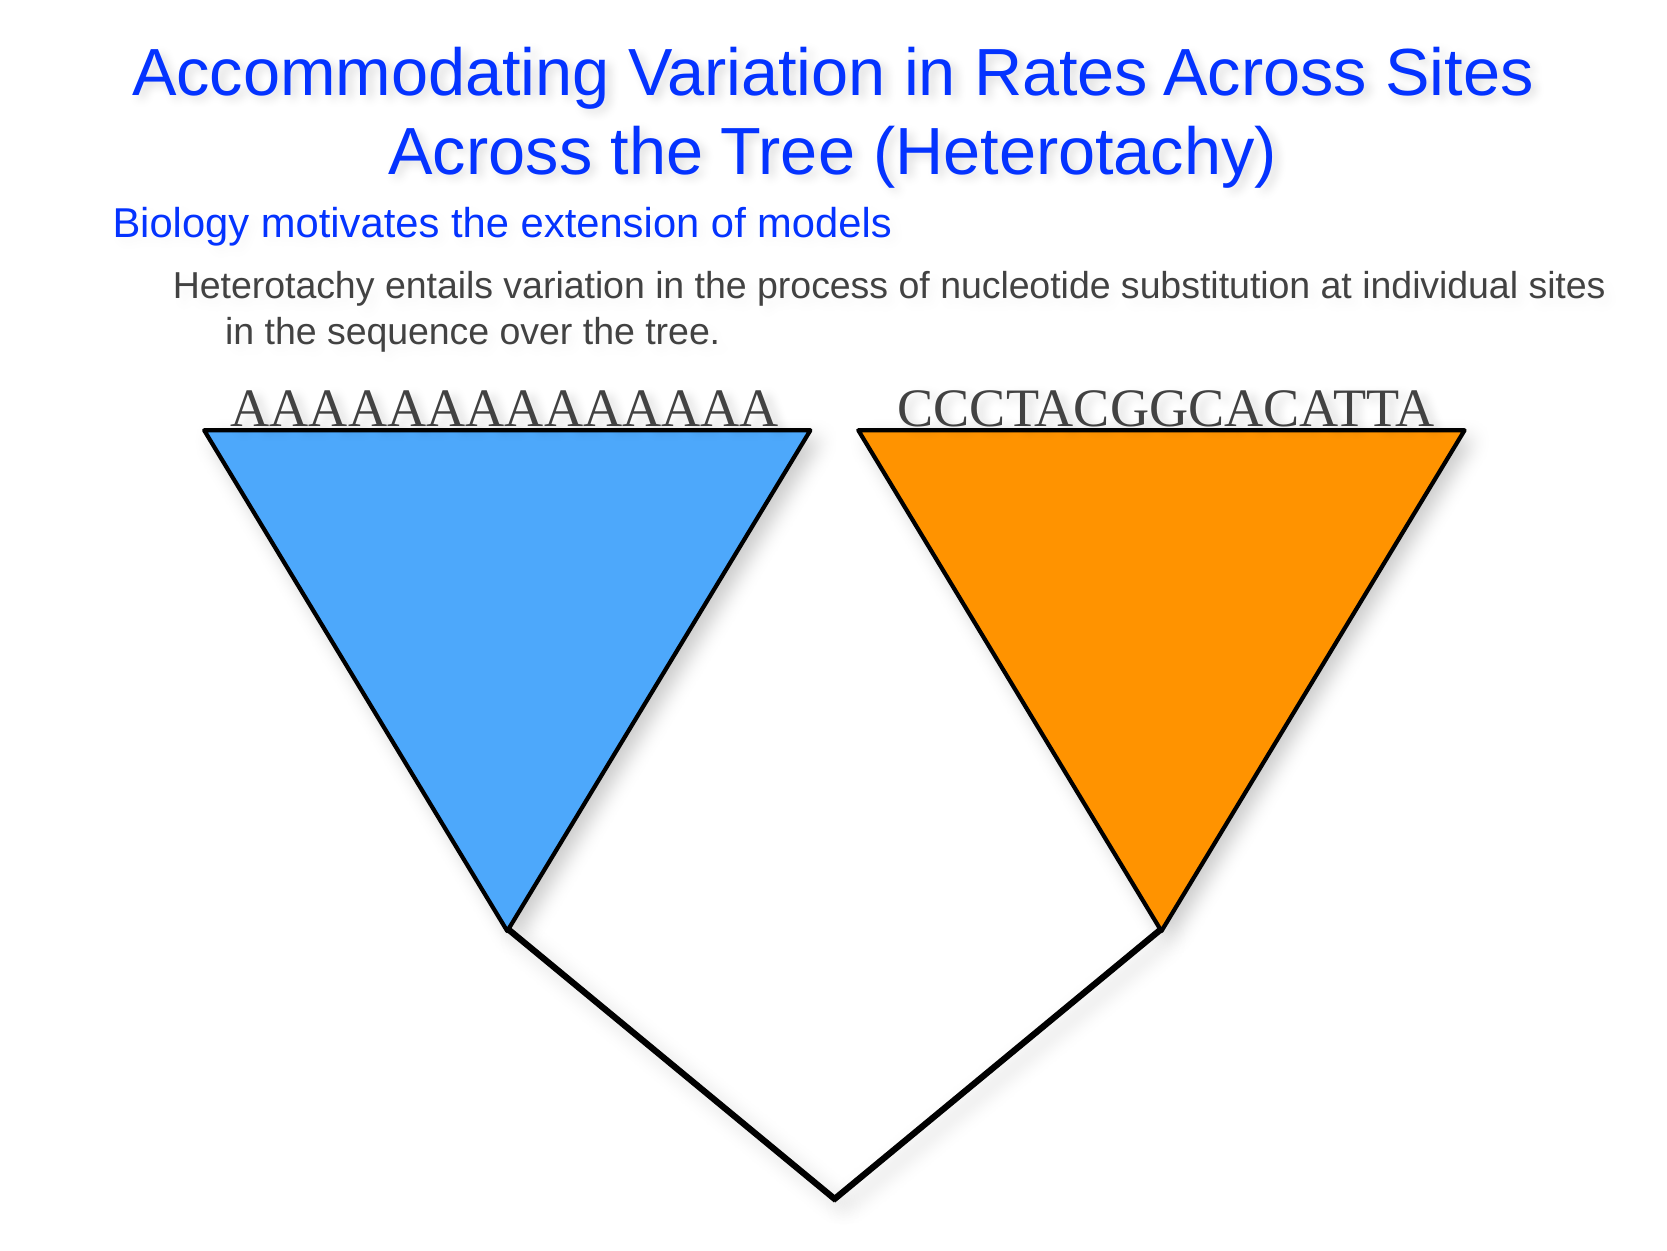

Accommodating Variation in Rates Across Sites
Across the Tree (Heterotachy)
Biology motivates the extension of models
Heterotachy entails variation in the process of nucleotide substitution at individual sites
     in the sequence over the tree.
AAAAAAAAAAAAAA
CCCTACGGCACATTA